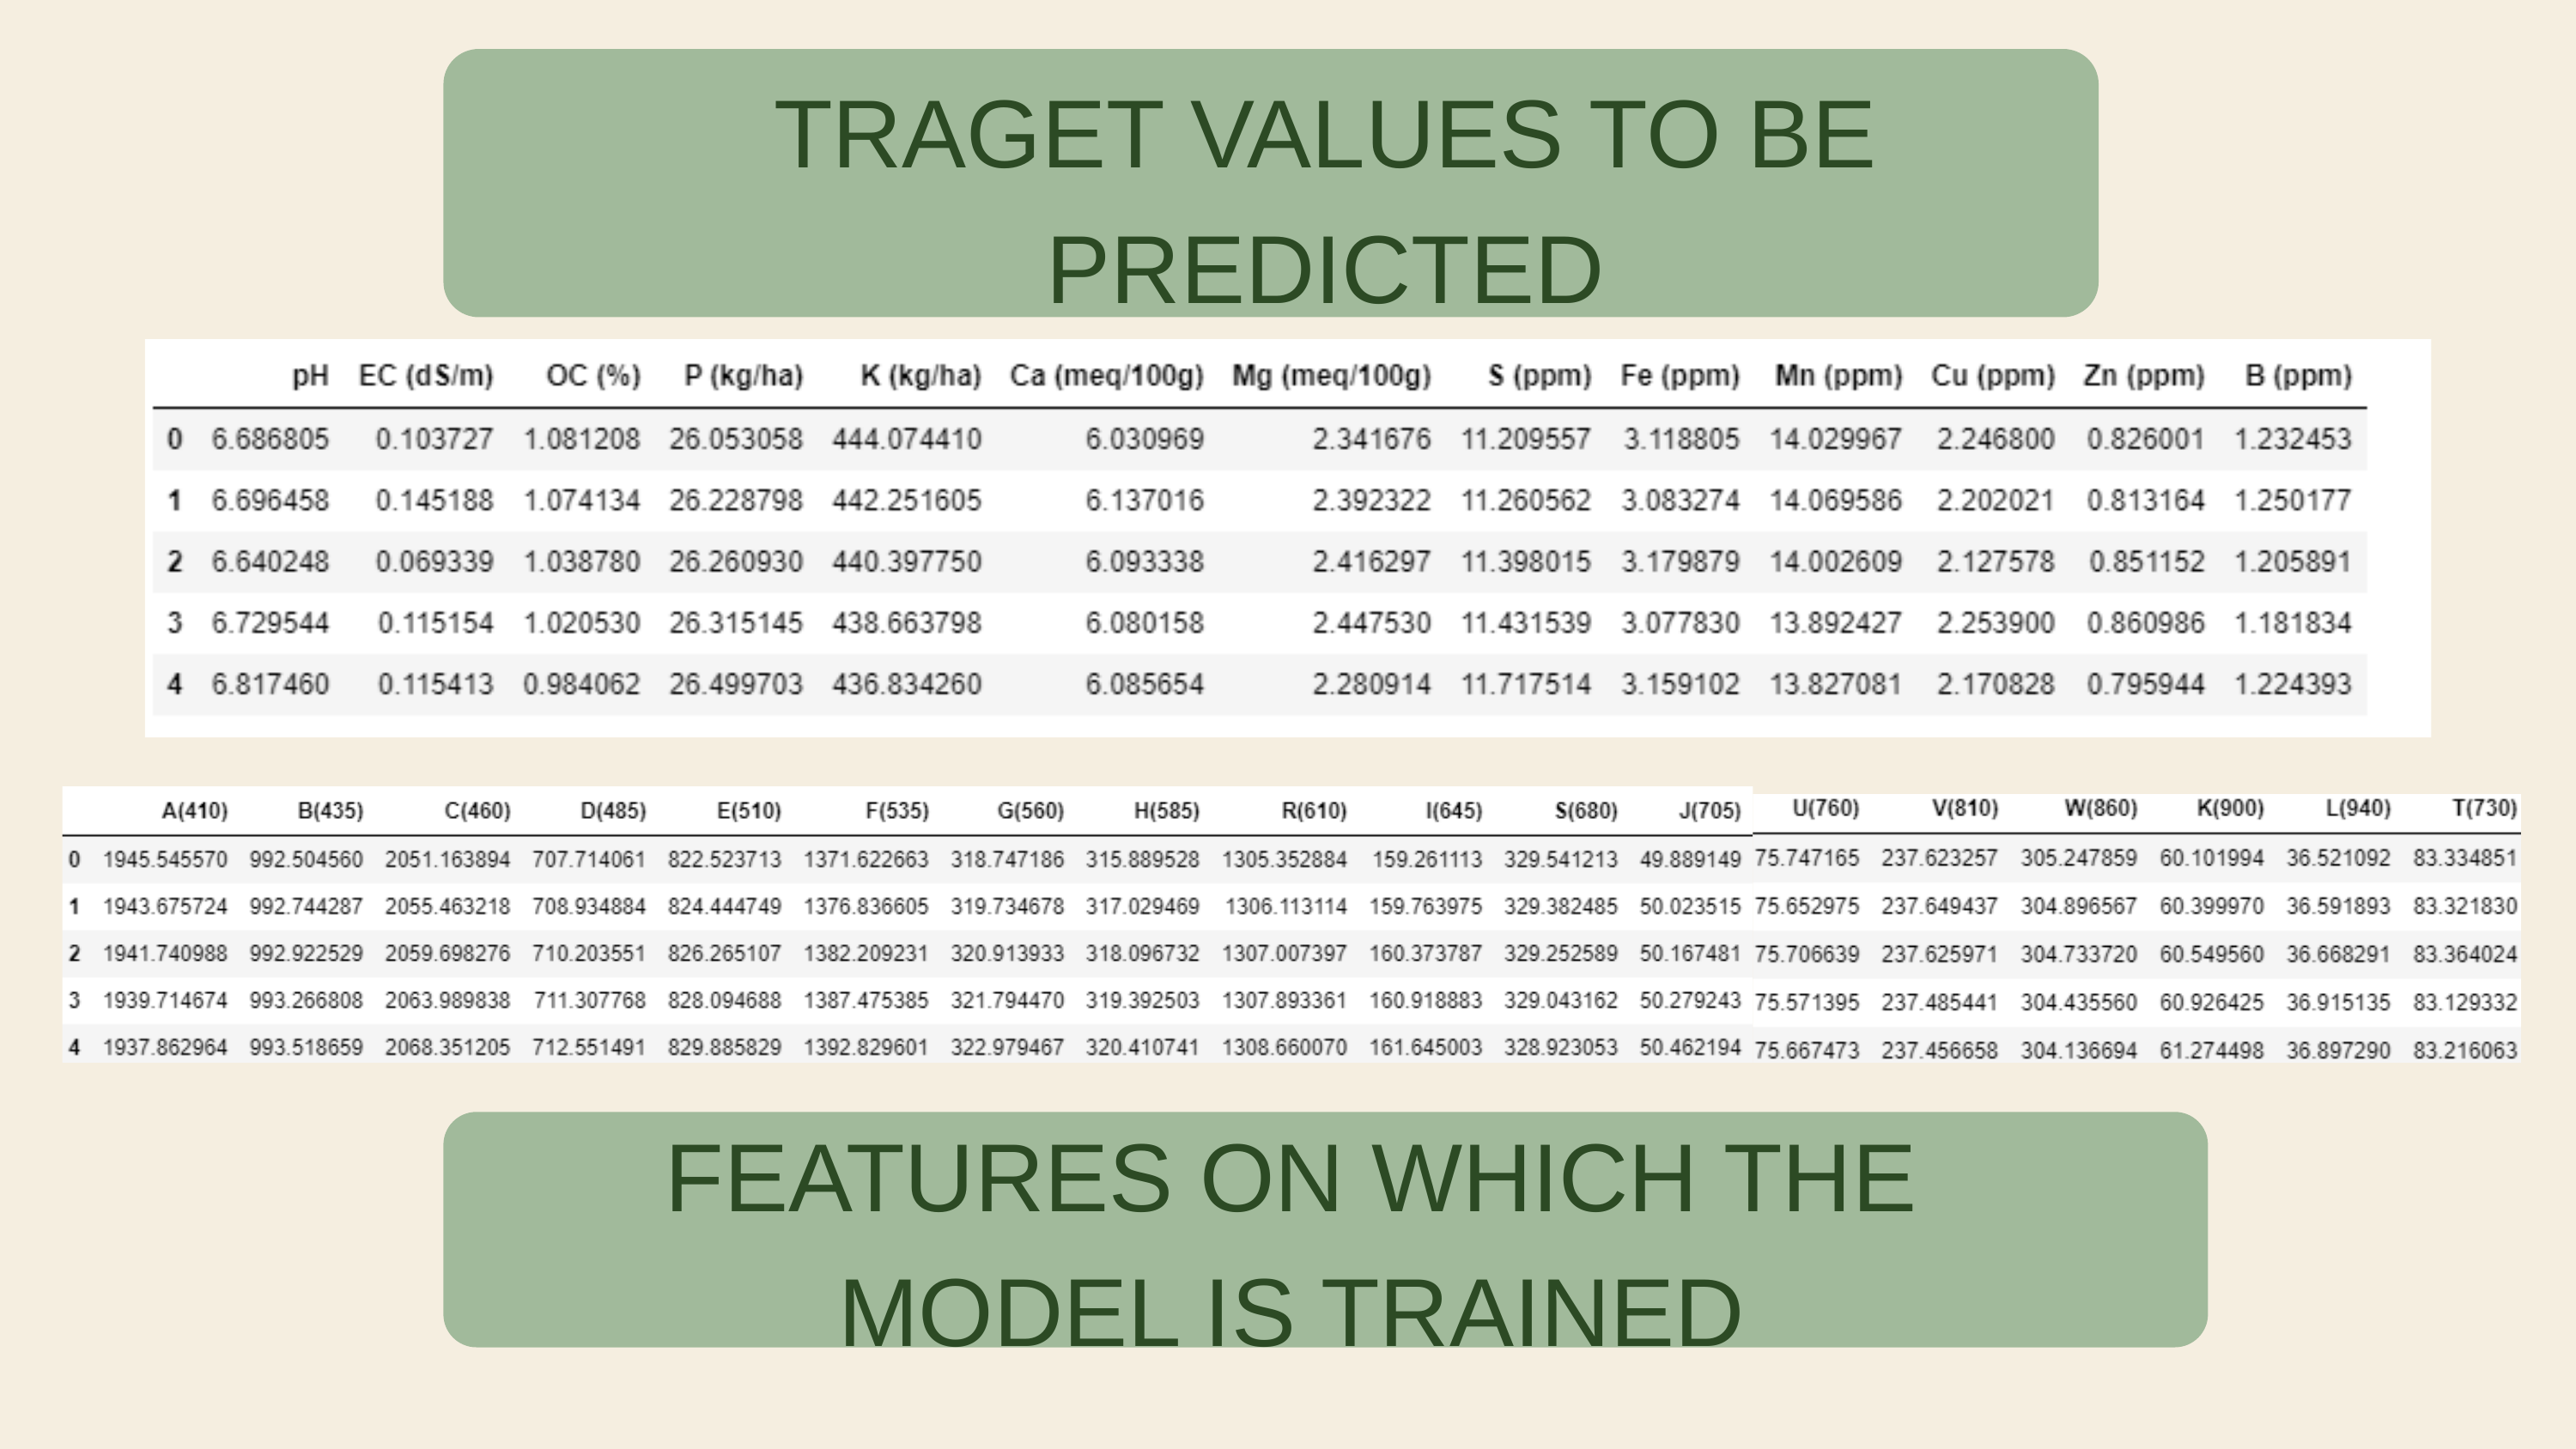

TRAGET VALUES TO BE PREDICTED

FEATURES ON WHICH THE MODEL IS TRAINED